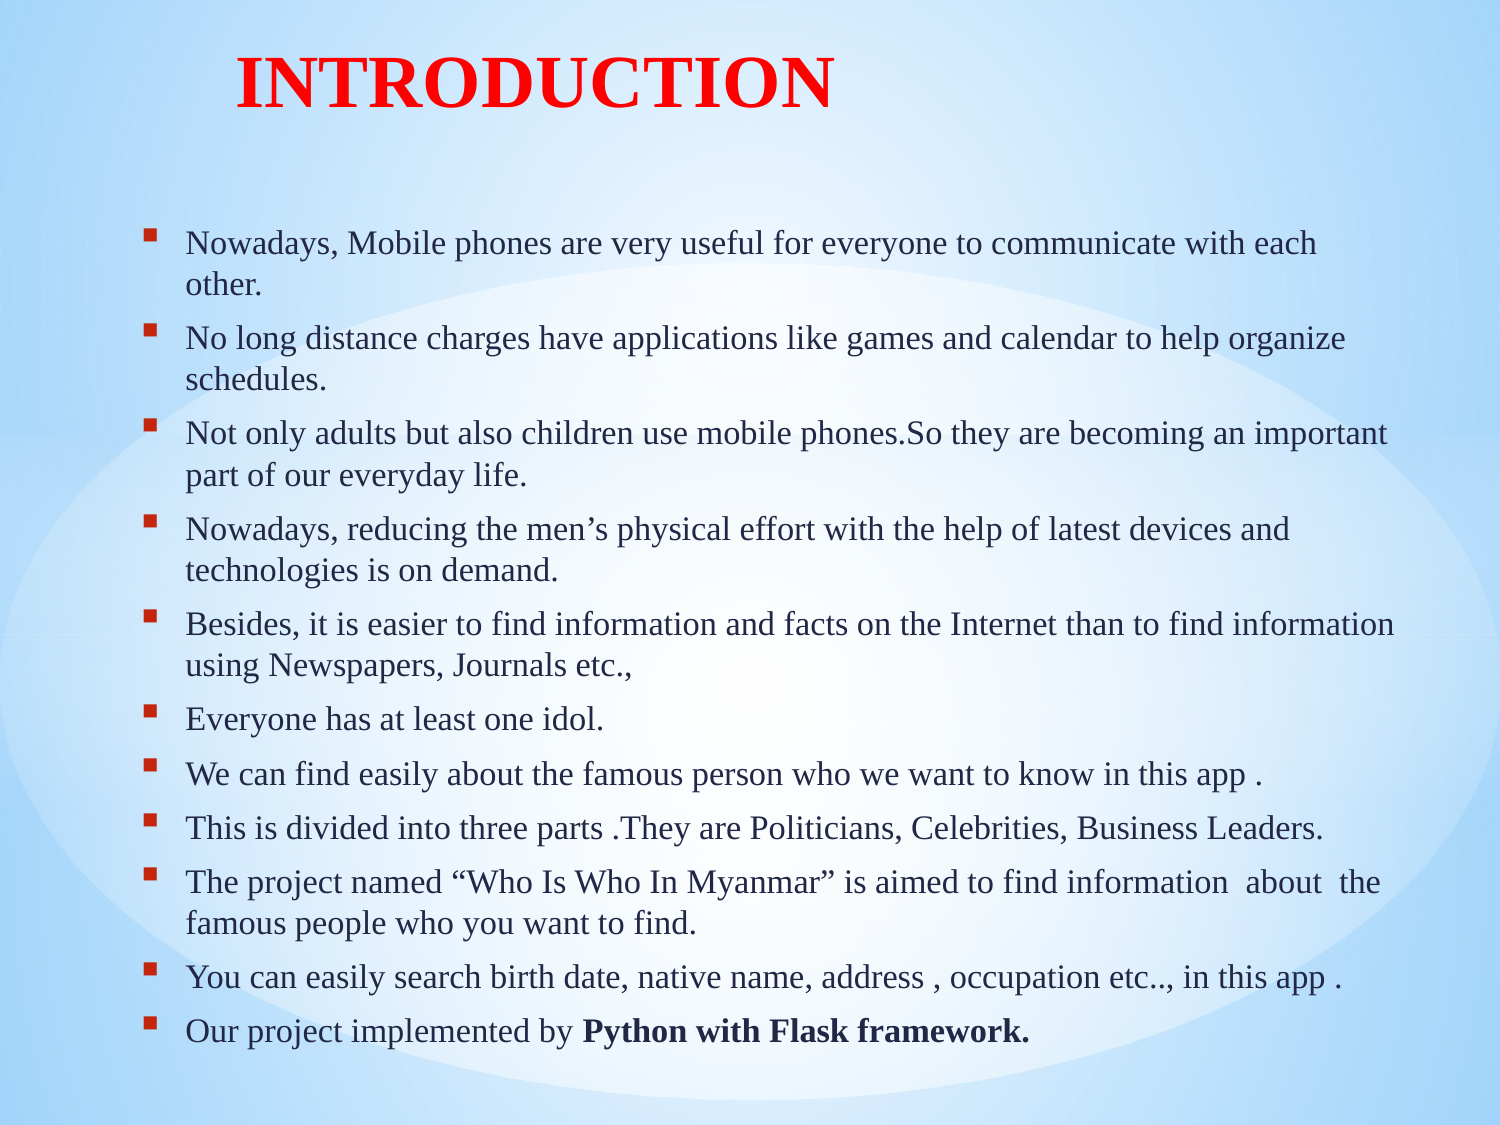

# INTRODUCTION
Nowadays, Mobile phones are very useful for everyone to communicate with each other.
No long distance charges have applications like games and calendar to help organize schedules.
Not only adults but also children use mobile phones.So they are becoming an important part of our everyday life.
Nowadays, reducing the men’s physical effort with the help of latest devices and technologies is on demand.
Besides, it is easier to find information and facts on the Internet than to find information using Newspapers, Journals etc.,
Everyone has at least one idol.
We can find easily about the famous person who we want to know in this app .
This is divided into three parts .They are Politicians, Celebrities, Business Leaders.
The project named “Who Is Who In Myanmar” is aimed to find information  about  the famous people who you want to find.
You can easily search birth date, native name, address , occupation etc.., in this app .
Our project implemented by Python with Flask framework.